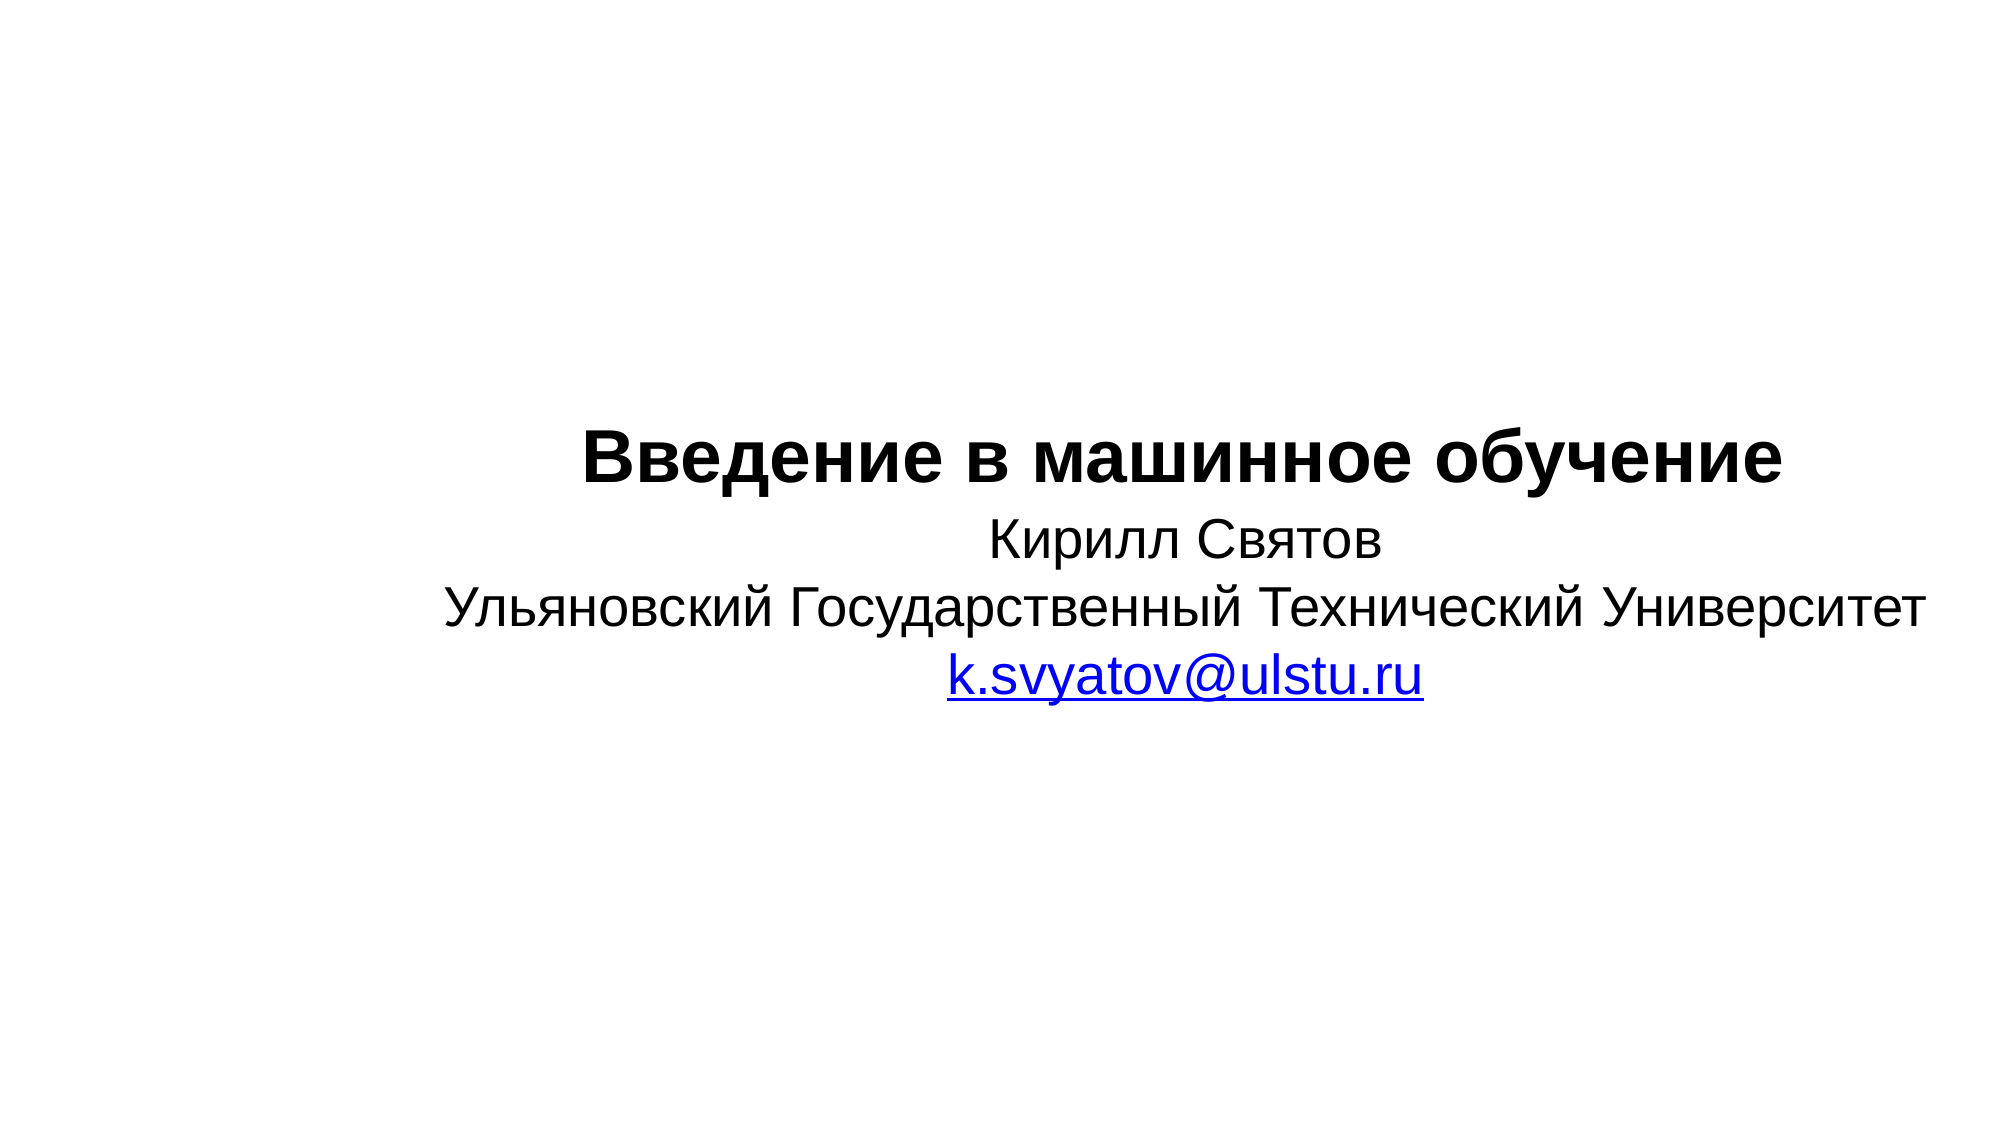

# Введение в машинное обучение
Кирилл Святов
Ульяновский Государственный Технический Университет
k.svyatov@ulstu.ru